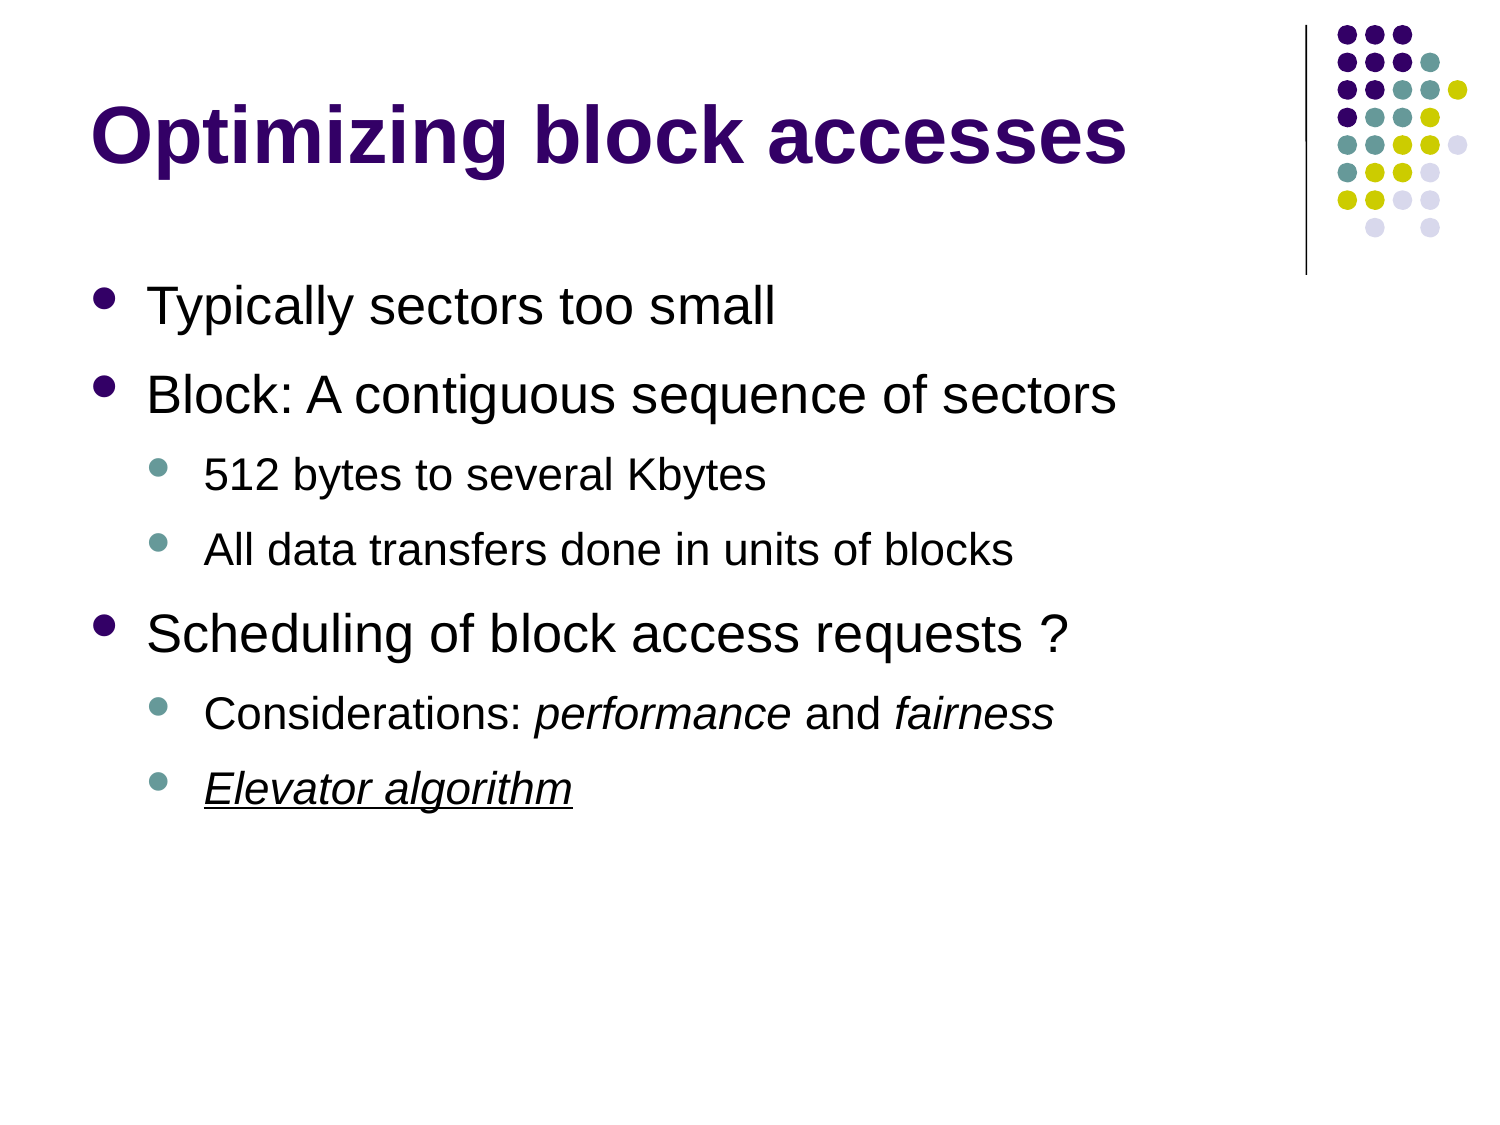

# Optimizing block accesses
Typically sectors too small
Block: A contiguous sequence of sectors
512 bytes to several Kbytes
All data transfers done in units of blocks
Scheduling of block access requests ?
Considerations: performance and fairness
Elevator algorithm